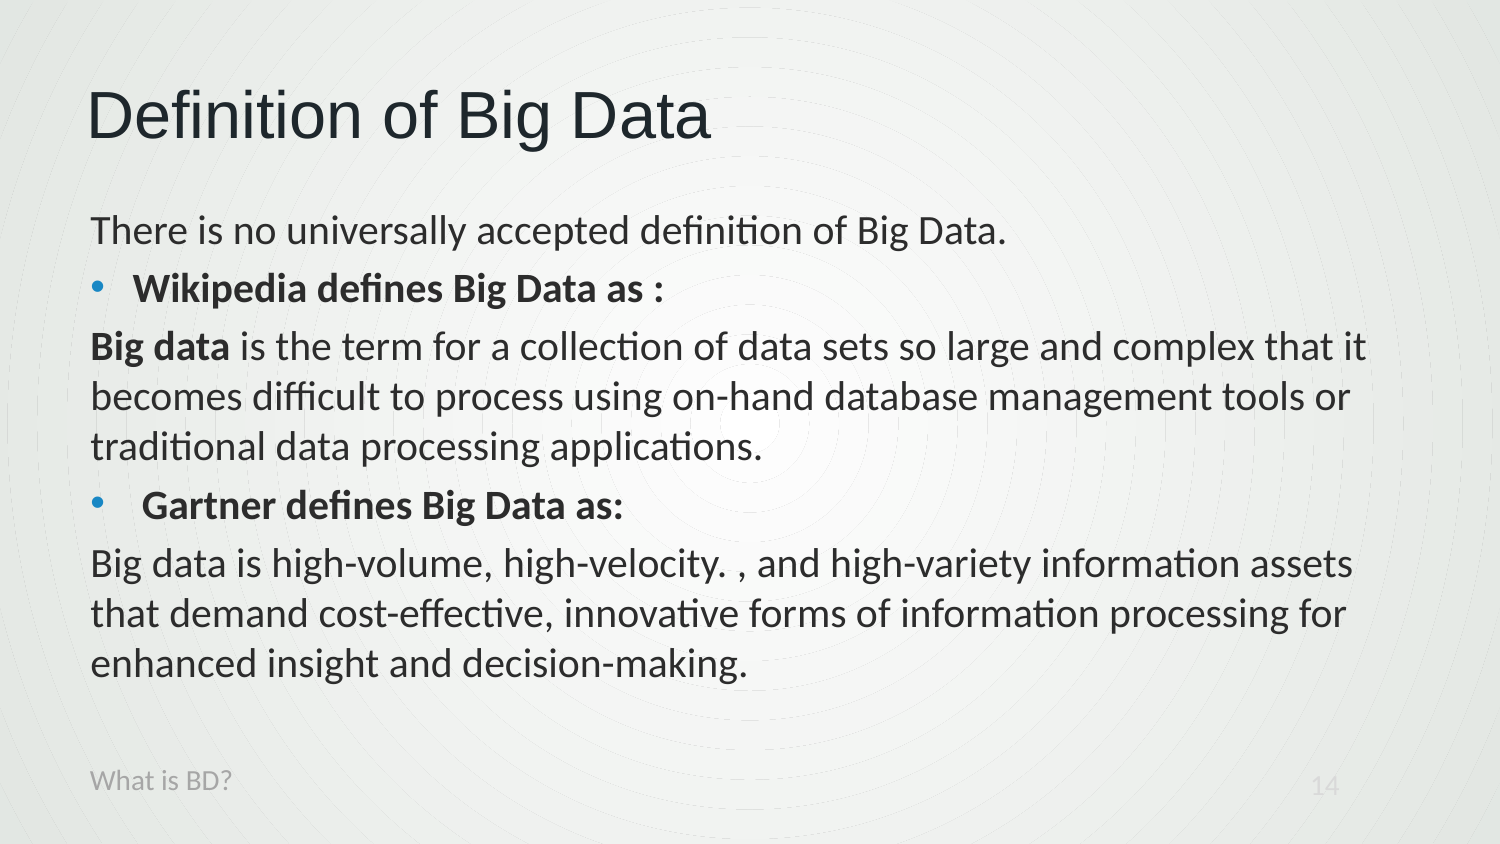

# Definition of Big Data

There is no universally accepted deﬁnition of Big Data.
Wikipedia defines Big Data as :
Big data is the term for a collection of data sets so large and complex that it becomes difficult to process using on-hand database management tools or traditional data processing applications.
 Gartner deﬁnes Big Data as:
Big data is high-volume, high-velocity. , and high-variety information assets that demand cost-effective, innovative forms of information processing for enhanced insight and decision-making.
What is BD?
14